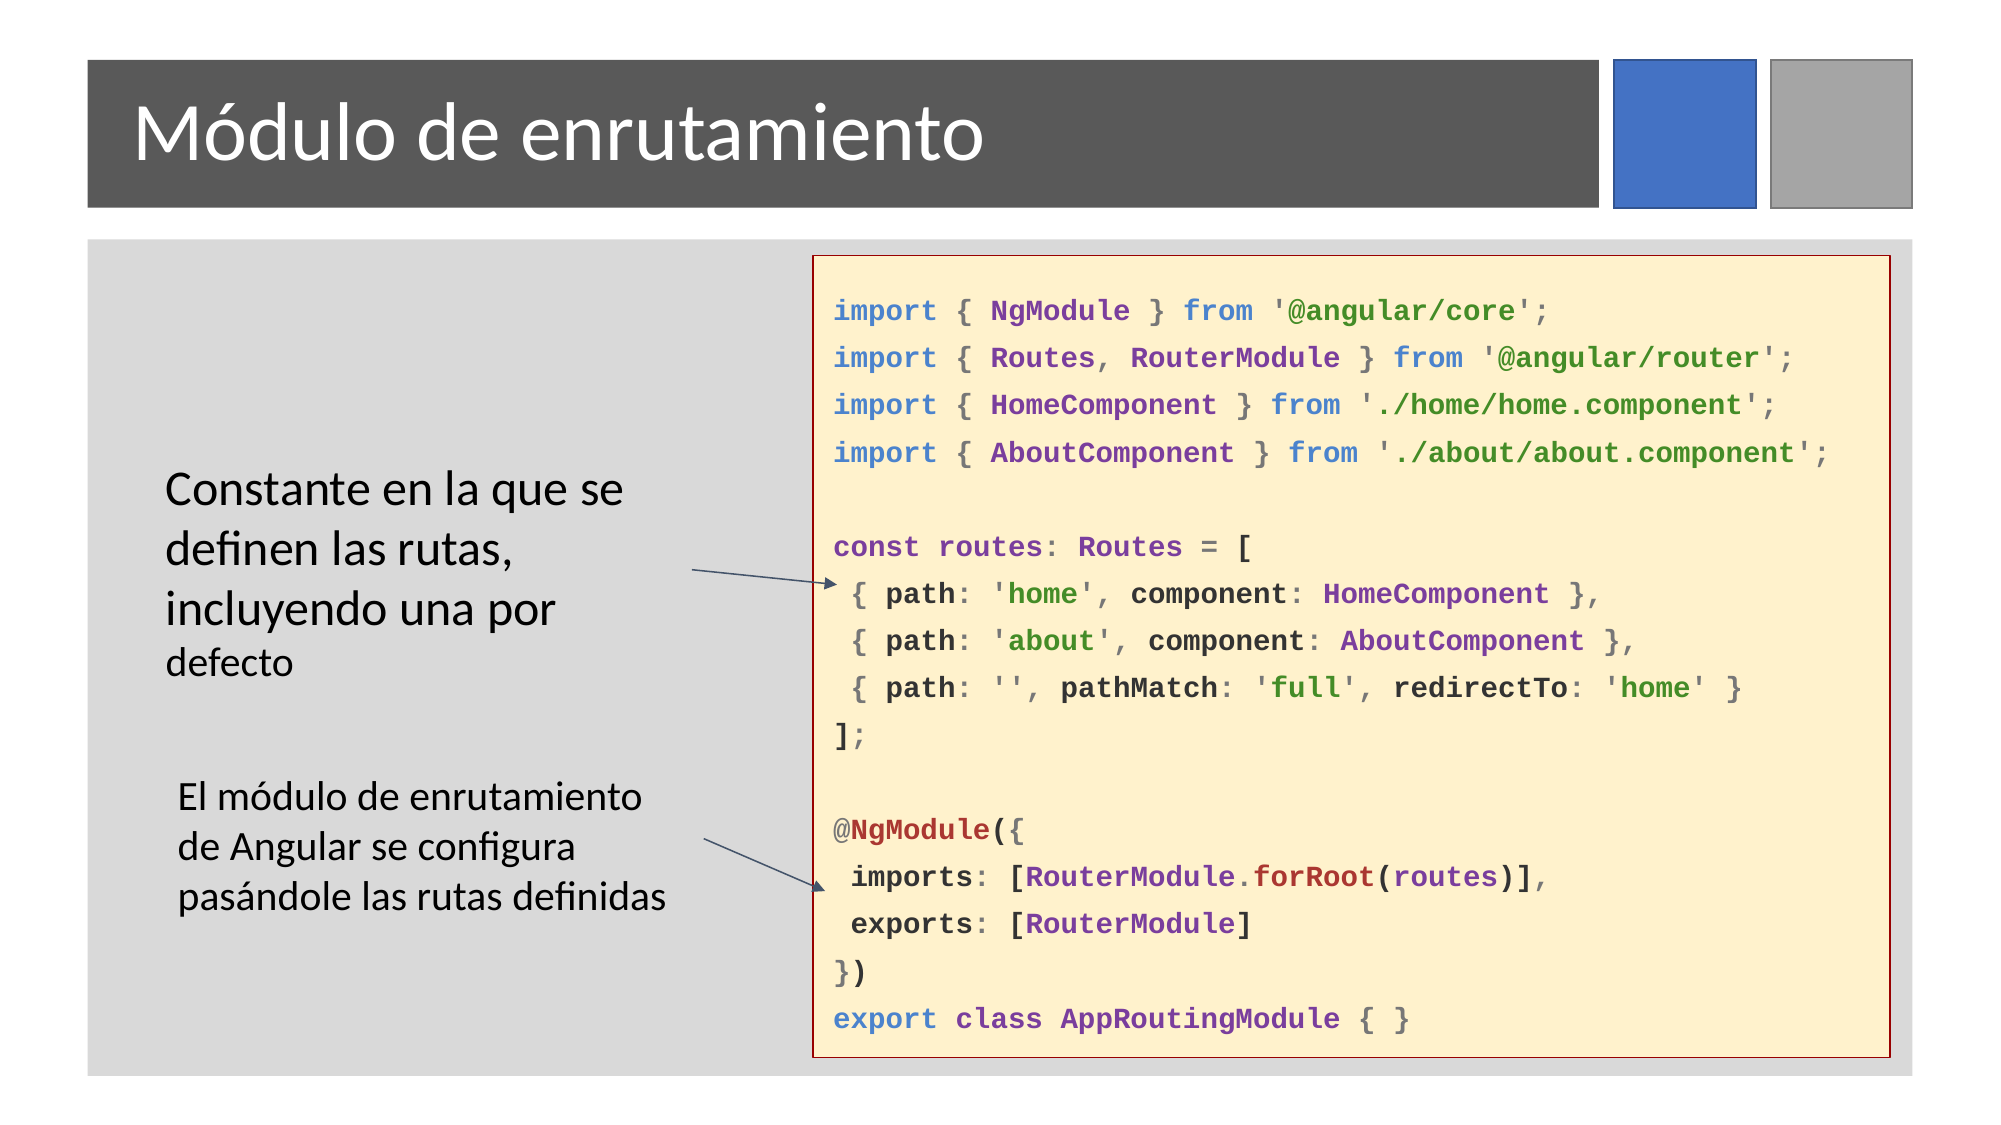

# Módulo de enrutamiento
import { NgModule } from '@angular/core';
import { Routes, RouterModule } from '@angular/router';
import { HomeComponent } from './home/home.component';
import { AboutComponent } from './about/about.component';

const routes: Routes = [
 { path: 'home', component: HomeComponent },
 { path: 'about', component: AboutComponent },
 { path: '', pathMatch: 'full', redirectTo: 'home' }
];

@NgModule({
 imports: [RouterModule.forRoot(routes)],
 exports: [RouterModule]
})
export class AppRoutingModule { }
Constante en la que se definen las rutas, incluyendo una por defecto
El módulo de enrutamiento de Angular se configura pasándole las rutas definidas